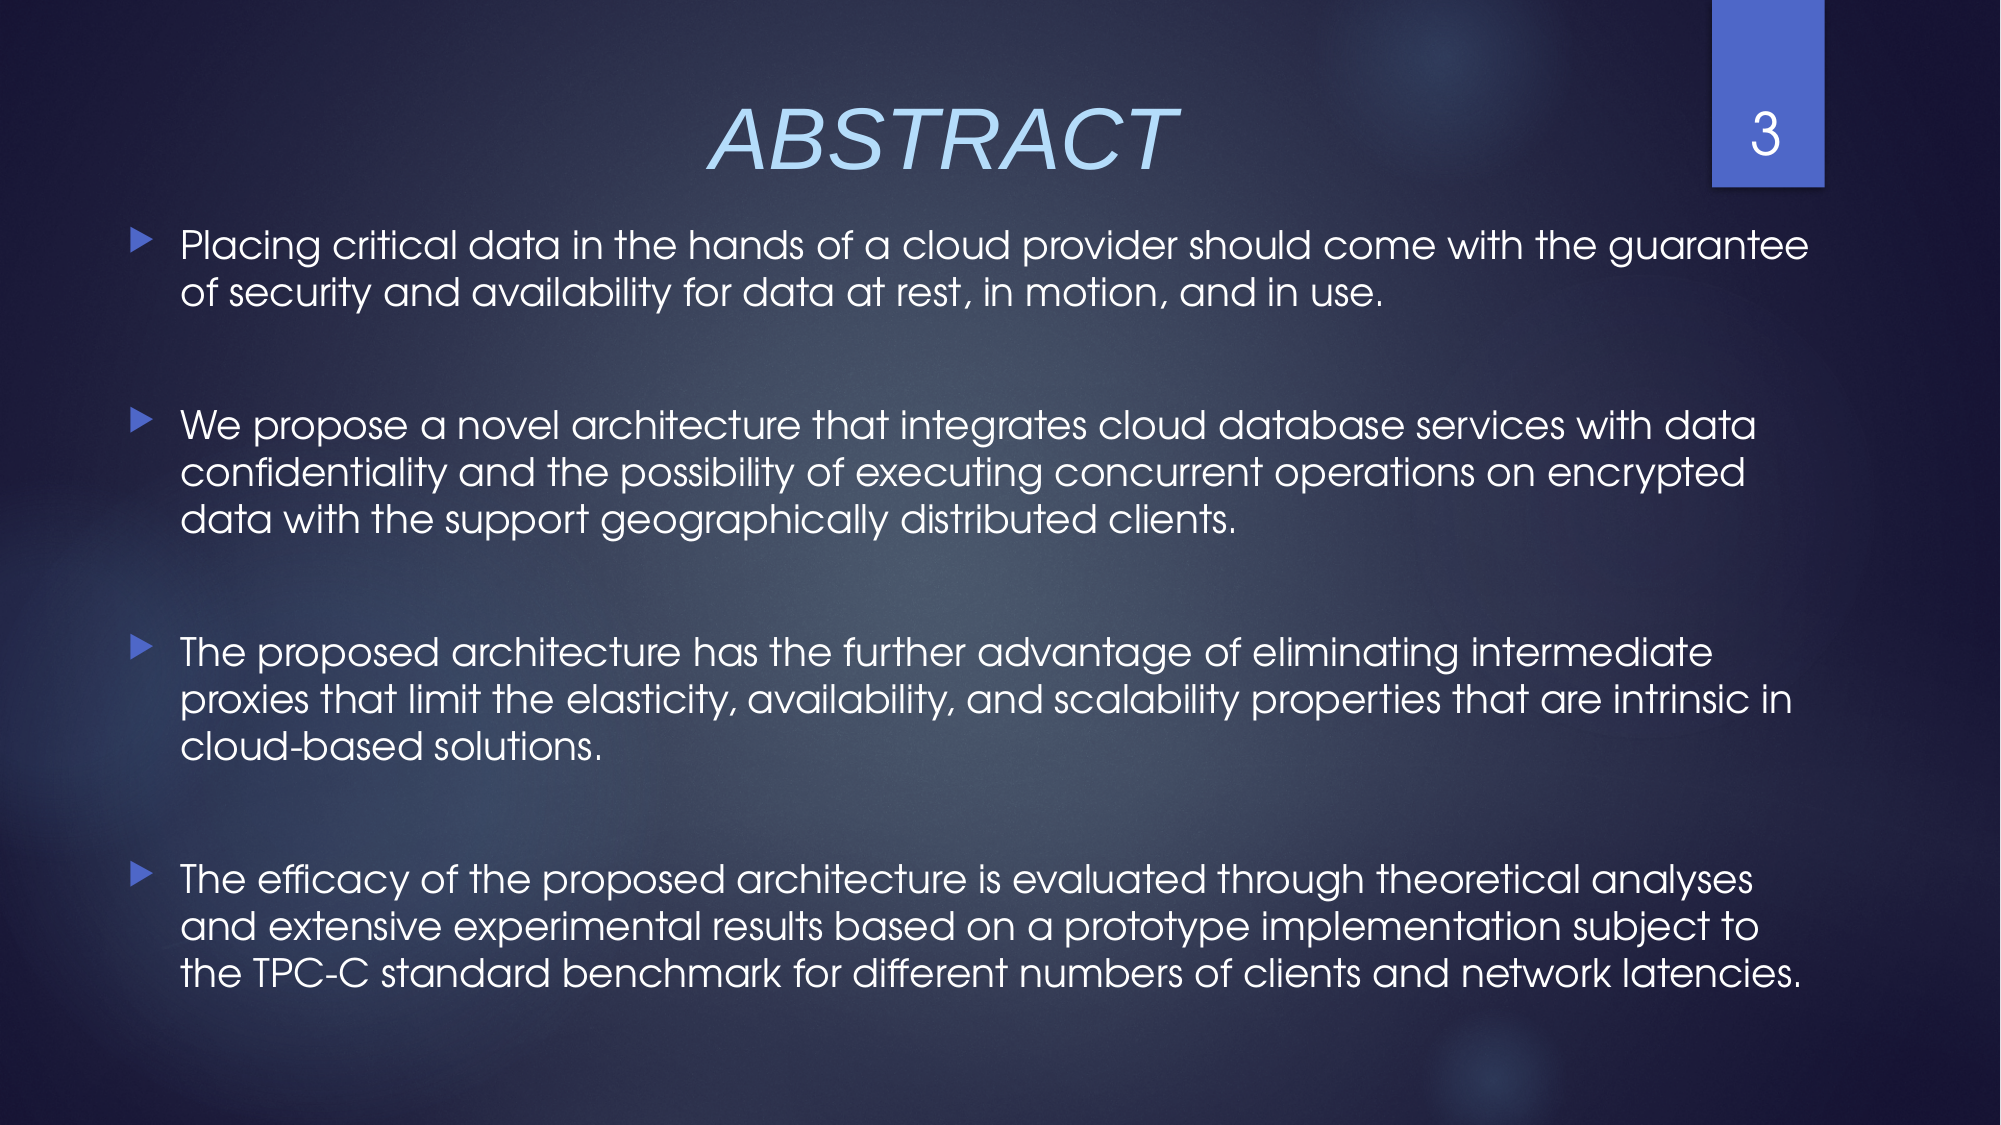

3
# ABSTRACT
Placing critical data in the hands of a cloud provider should come with the guarantee of security and availability for data at rest, in motion, and in use.

We propose a novel architecture that integrates cloud database services with data confidentiality and the possibility of executing concurrent operations on encrypted data with the support geographically distributed clients.

The proposed architecture has the further advantage of eliminating intermediate proxies that limit the elasticity, availability, and scalability properties that are intrinsic in cloud-based solutions.

The efficacy of the proposed architecture is evaluated through theoretical analyses and extensive experimental results based on a prototype implementation subject to the TPC-C standard benchmark for different numbers of clients and network latencies.